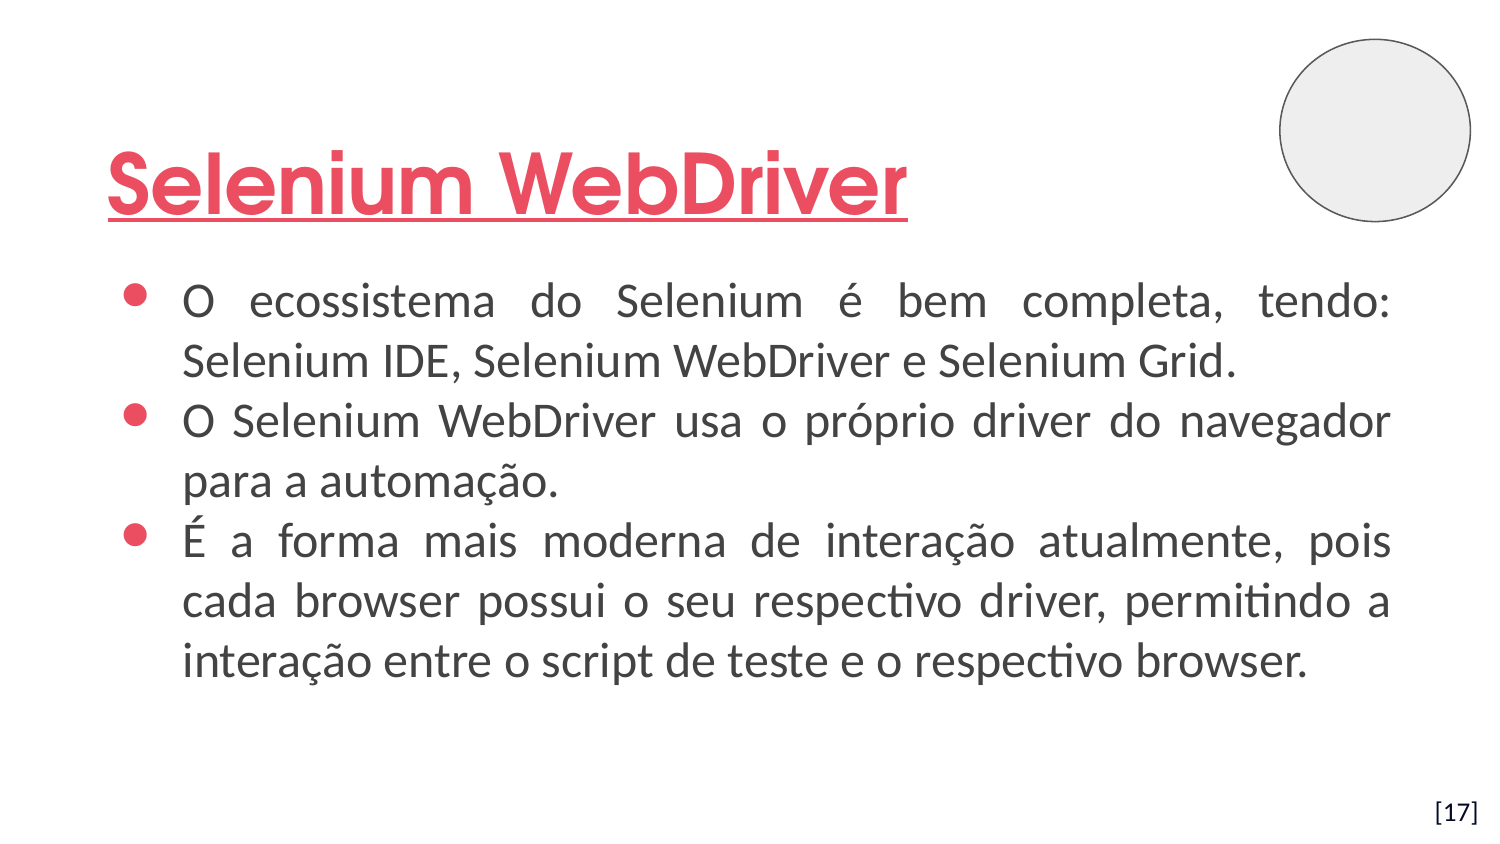

Selenium WebDriver
O ecossistema do Selenium é bem completa, tendo: Selenium IDE, Selenium WebDriver e Selenium Grid.
O Selenium WebDriver usa o próprio driver do navegador para a automação.
É a forma mais moderna de interação atualmente, pois cada browser possui o seu respectivo driver, permitindo a interação entre o script de teste e o respectivo browser.
[17]